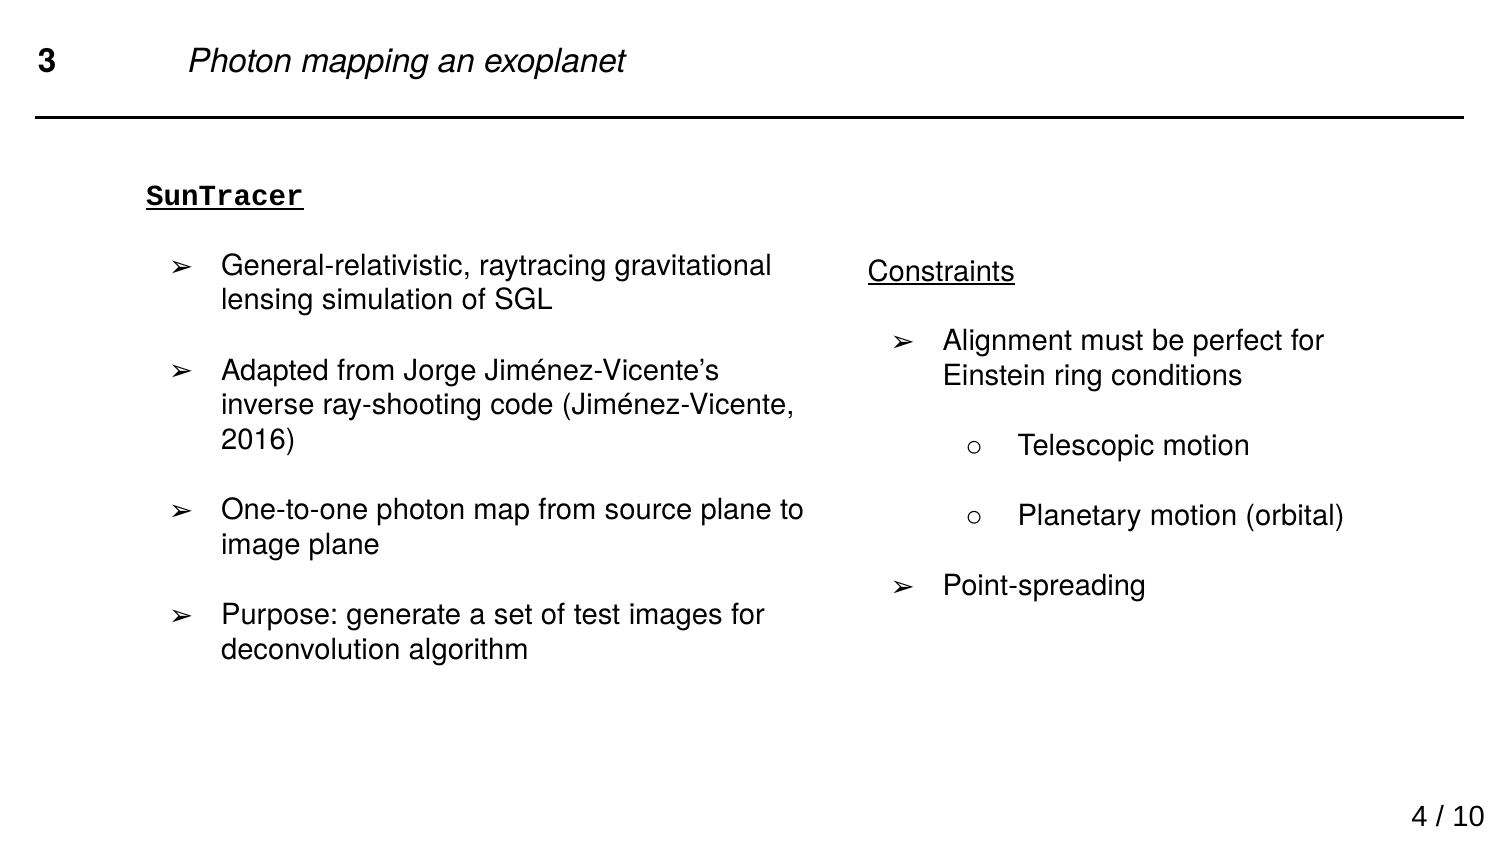

3	Photon mapping an exoplanet

SunTracer

General-relativistic, raytracing gravitational lensing simulation of SGL

Adapted from Jorge Jiménez-Vicente’s inverse ray-shooting code (Jiménez-Vicente, 2016)

One-to-one photon map from source plane to image plane

Purpose: generate a set of test images for deconvolution algorithm
Constraints

Alignment must be perfect for Einstein ring conditions

Telescopic motion

Planetary motion (orbital)

Point-spreading
4 / 10